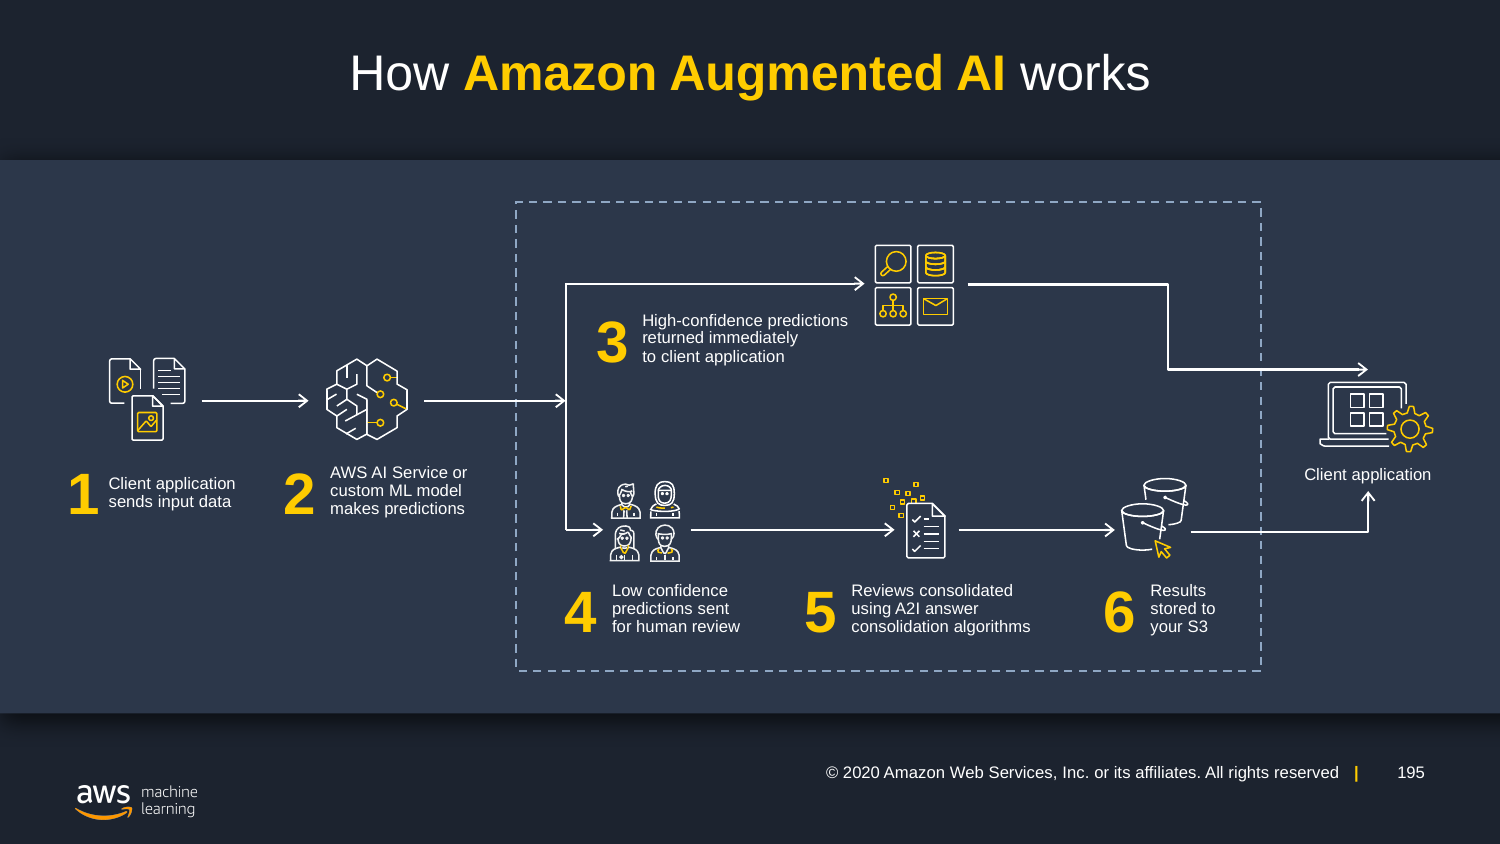

# How Amazon Augmented AI works

3
High-confidence predictions
returned immediately
to client application

1
Client application
sends input data

2
AWS AI Service or
custom ML model
makes predictions

Client application

4
Low confidence
predictions sent
for human review

5
Reviews consolidated
using A2I answer
consolidation algorithms

6
Results
stored to
your S3